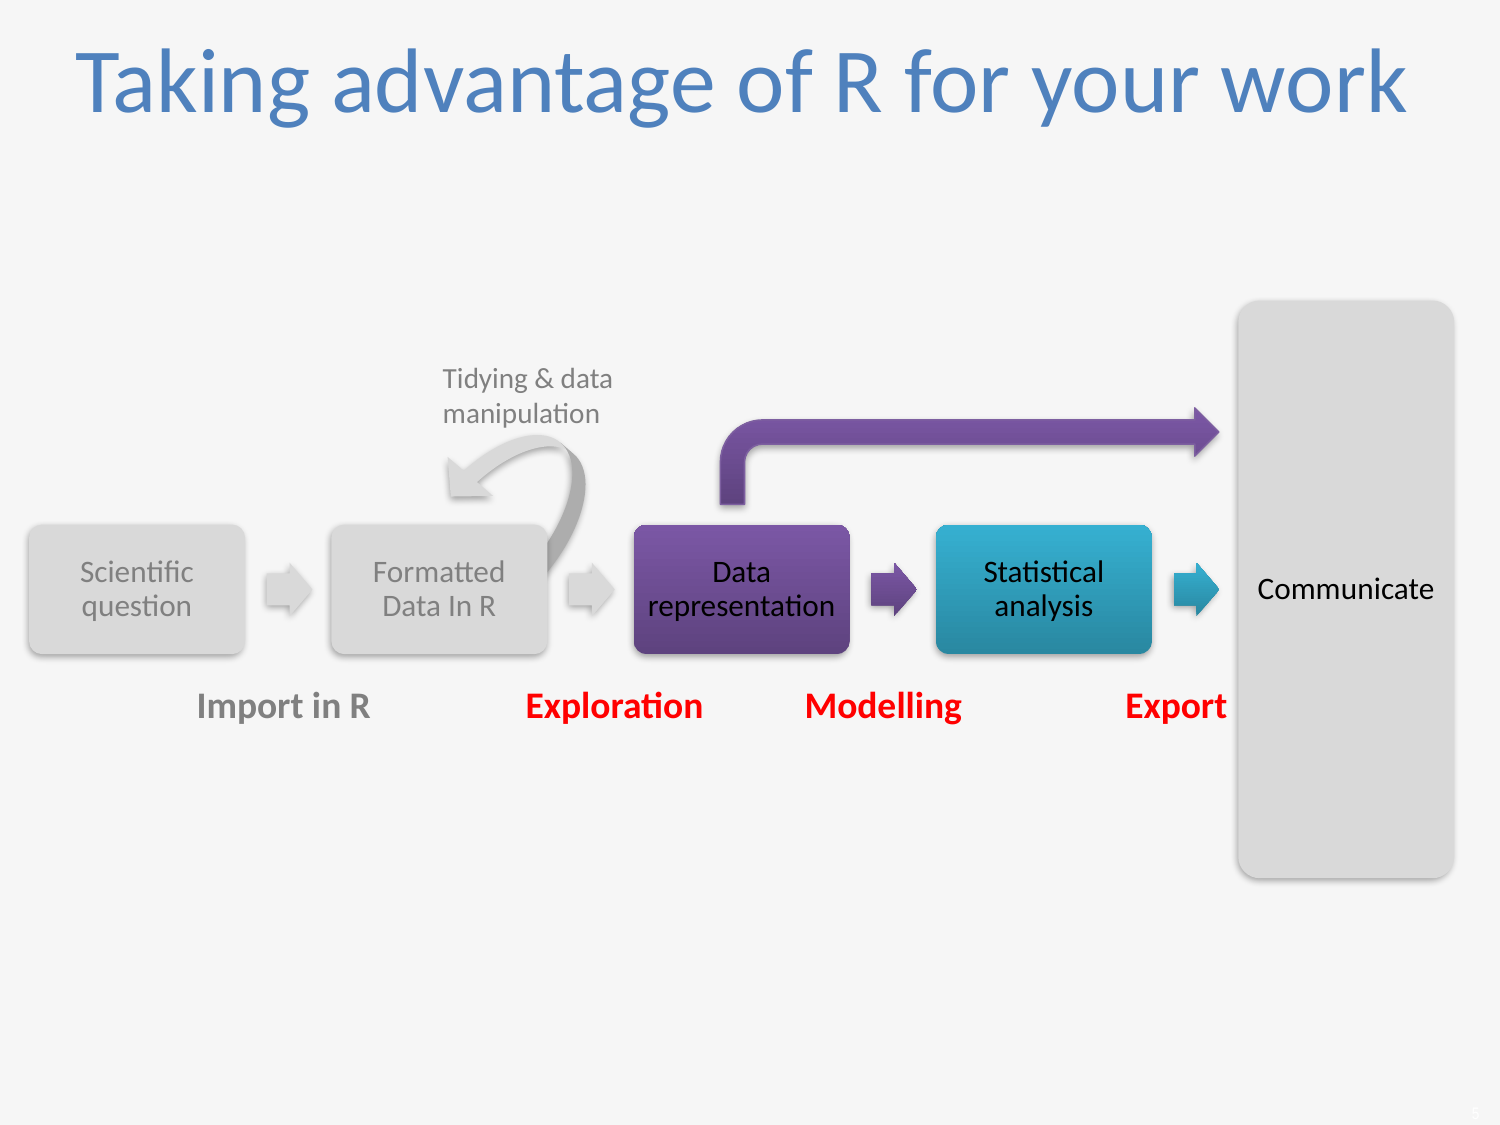

Taking advantage of R for your work
Communicate
Tidying & data manipulation

Scientific question
Formatted Data In R
Data representation
Statistical analysis

Import in R
Exploration
Modelling
Export